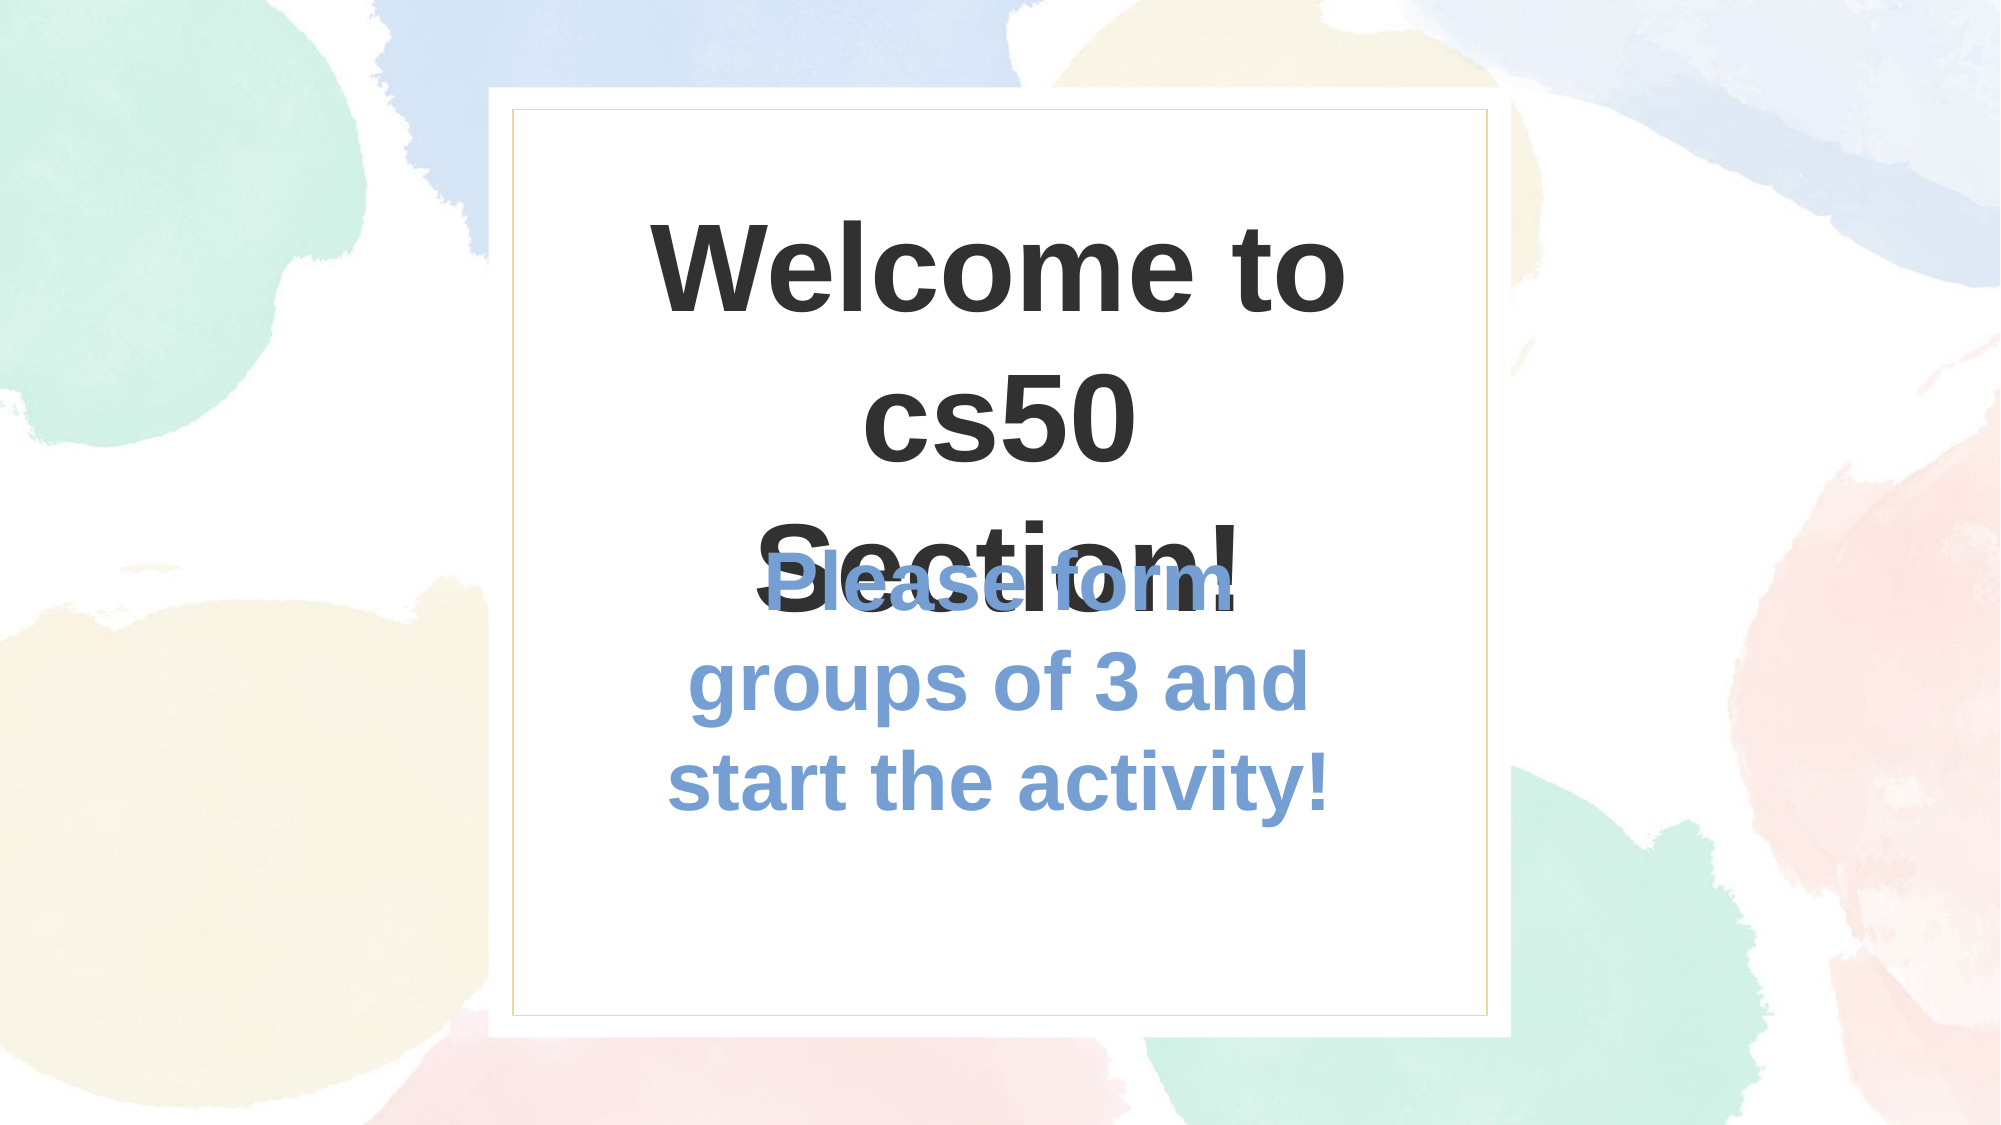

Welcome to cs50 Section!
Please form groups of 3 and start the activity!